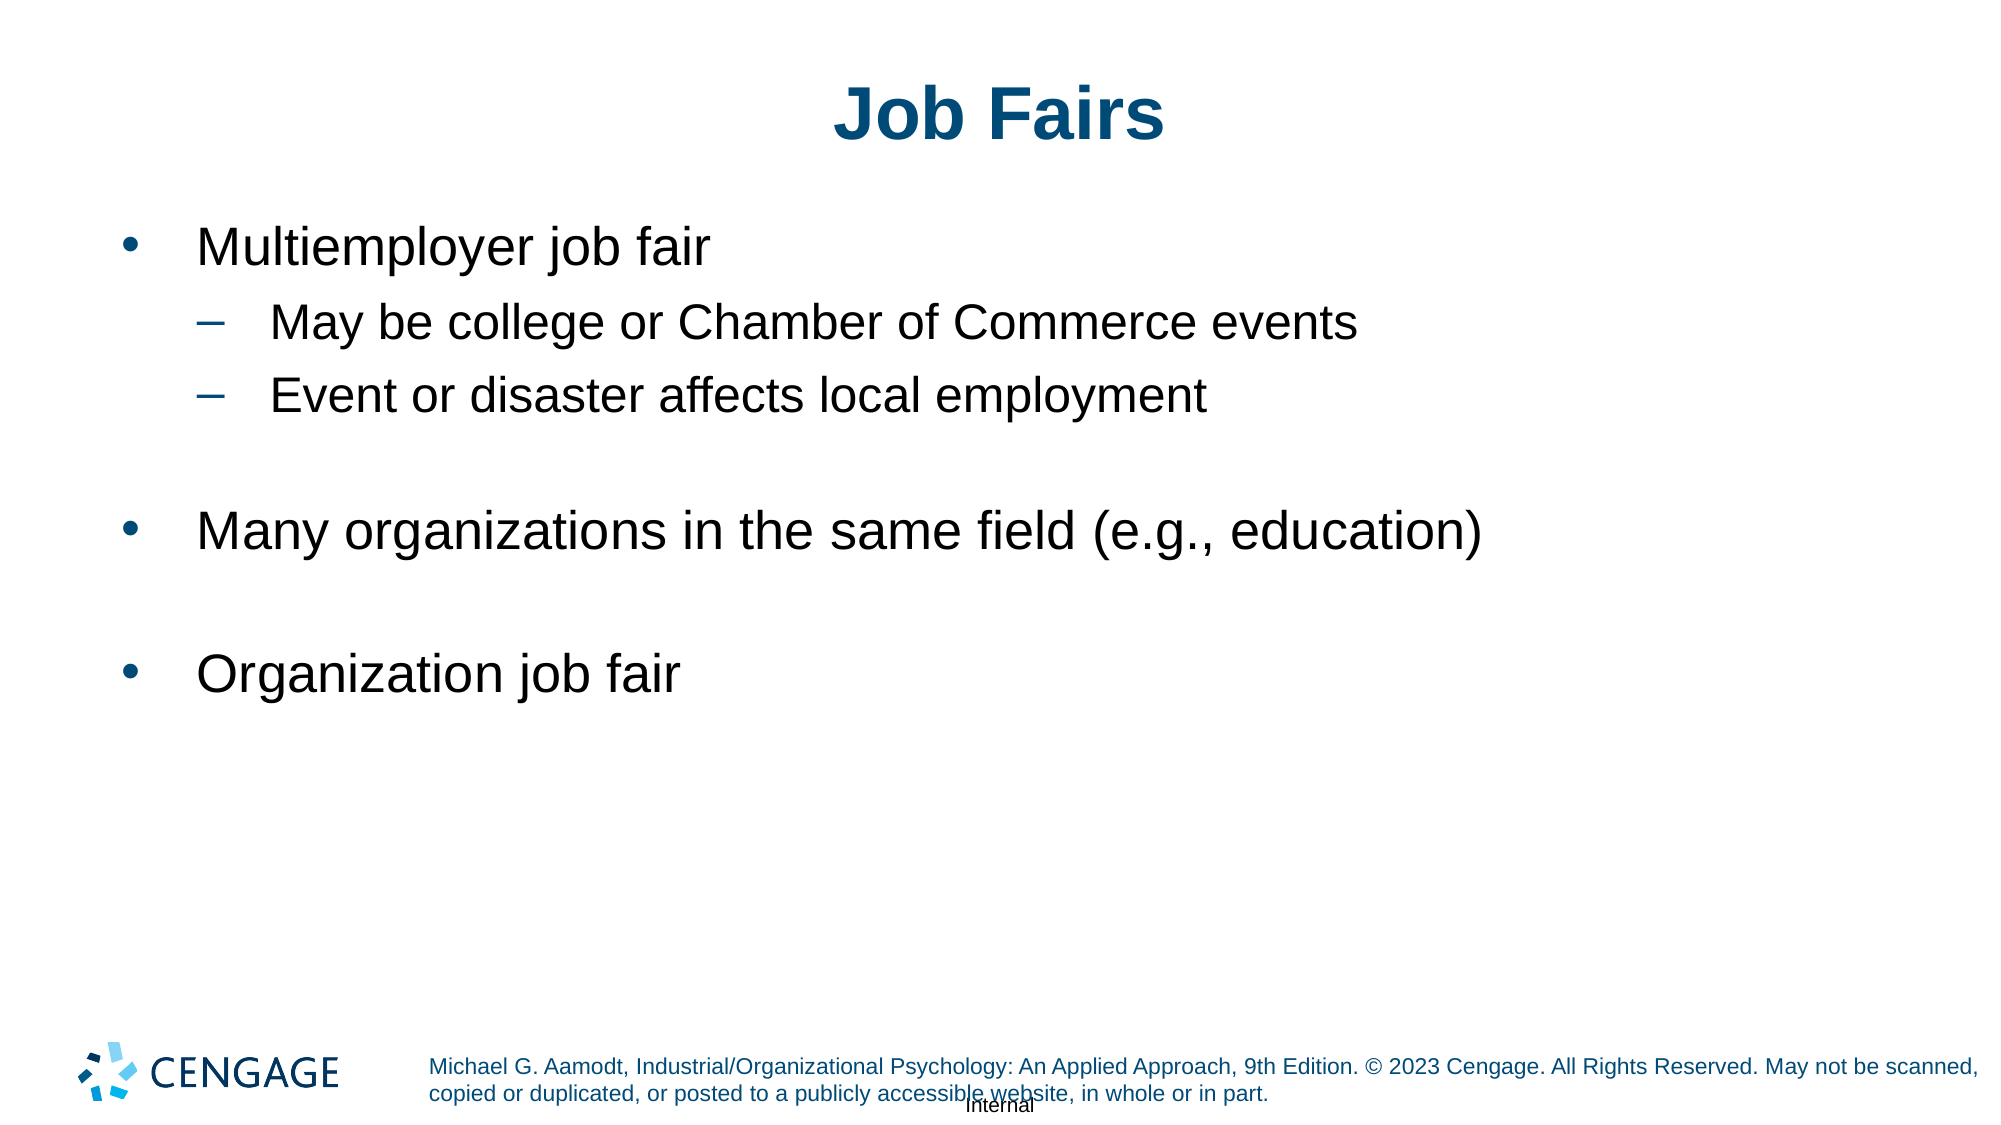

# Job Fairs
Multiemployer job fair
May be college or Chamber of Commerce events
Event or disaster affects local employment
Many organizations in the same field (e.g., education)
Organization job fair